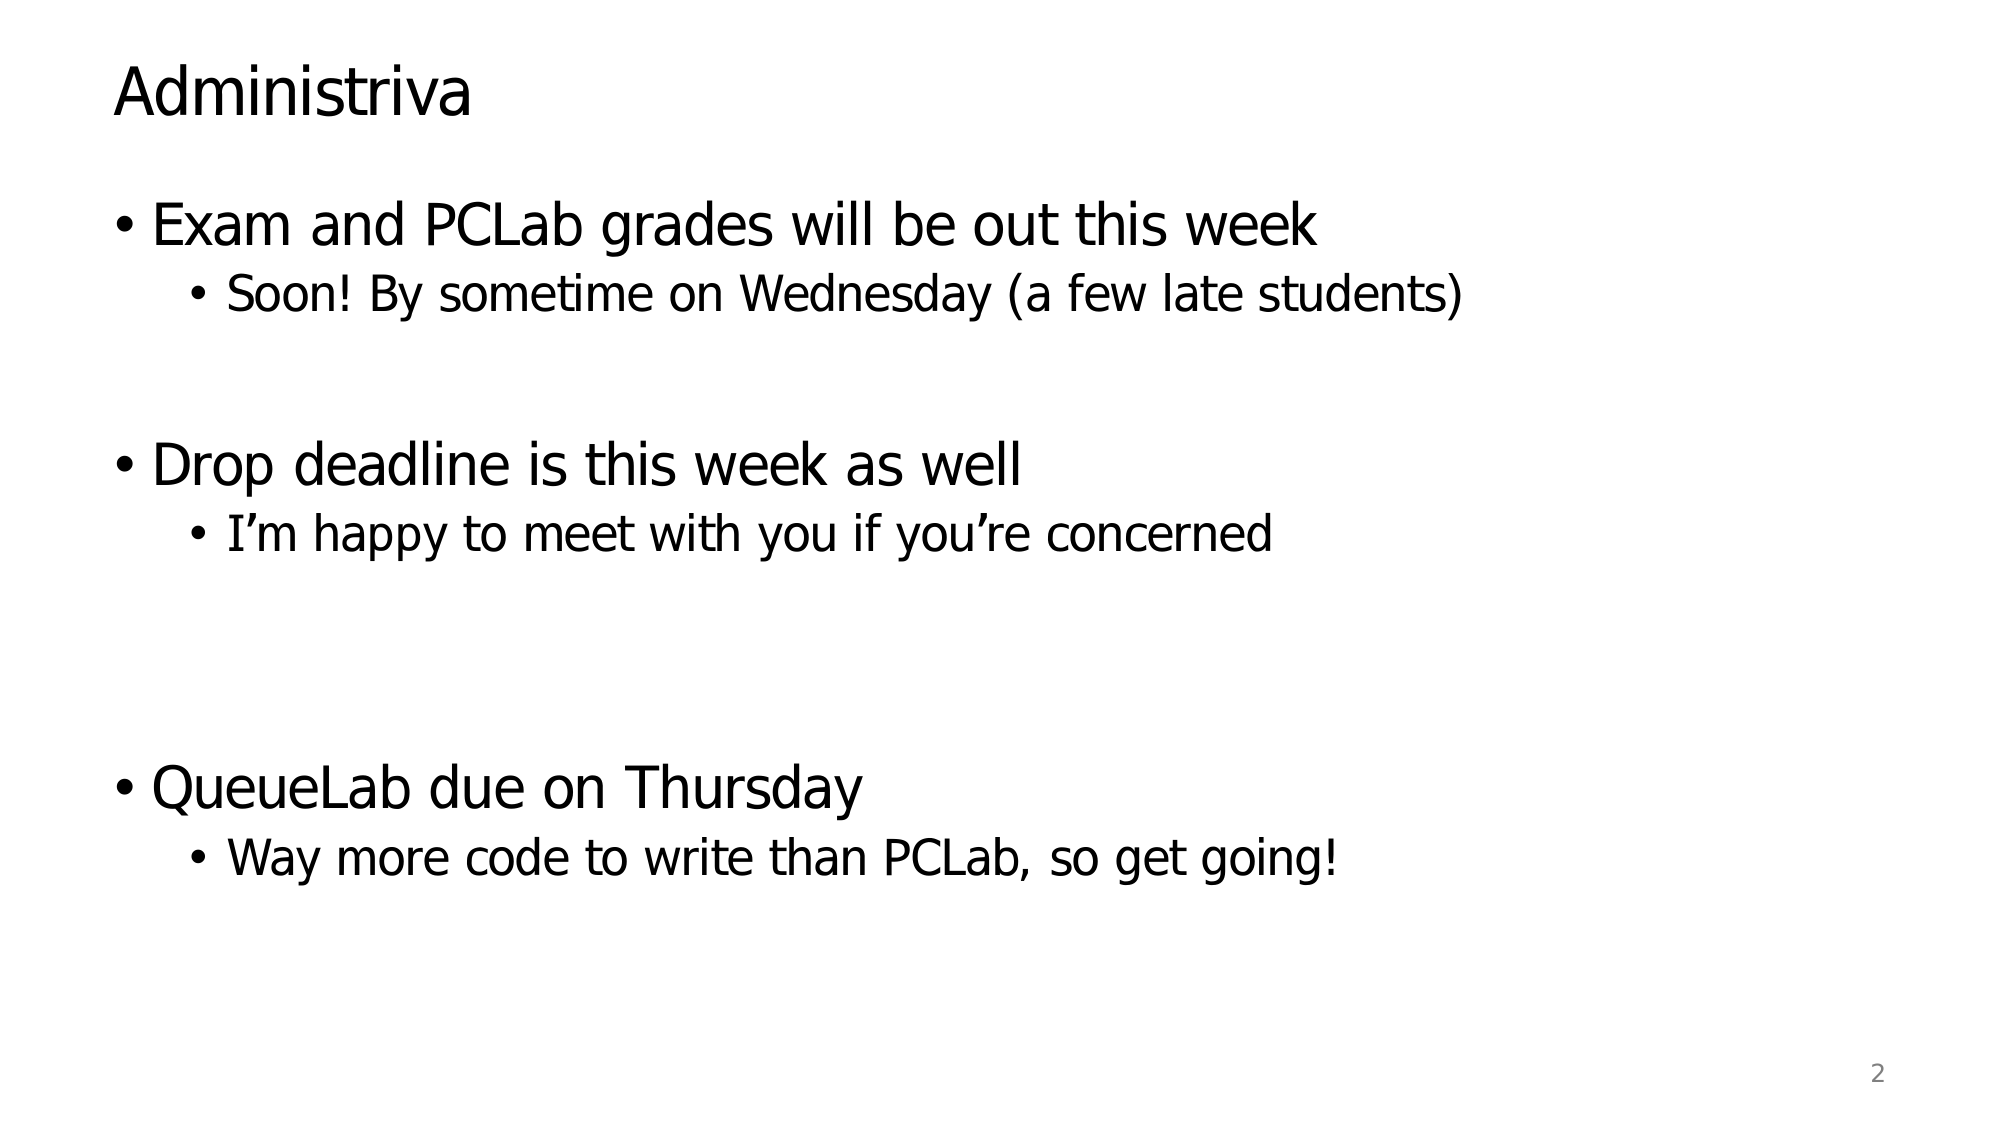

# Administriva
Exam and PCLab grades will be out this week
Soon! By sometime on Wednesday (a few late students)

Drop deadline is this week as well
I’m happy to meet with you if you’re concerned

QueueLab due on Thursday
Way more code to write than PCLab, so get going!
2